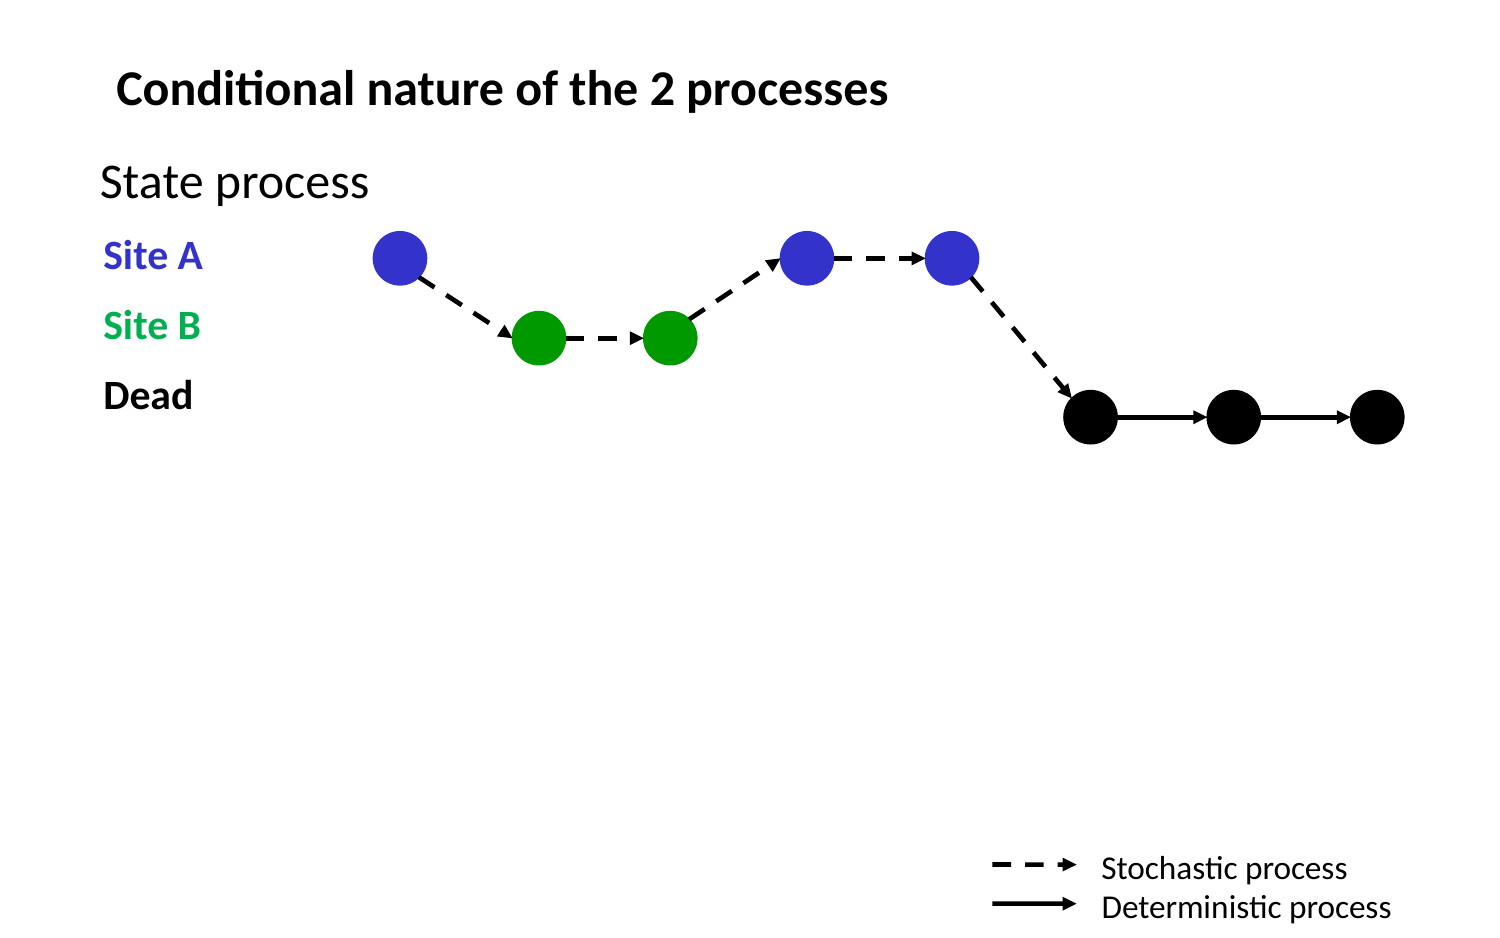

Conditional nature of the 2 processes
State process
Site A

Site B

Dead

Stochastic process

Deterministic process